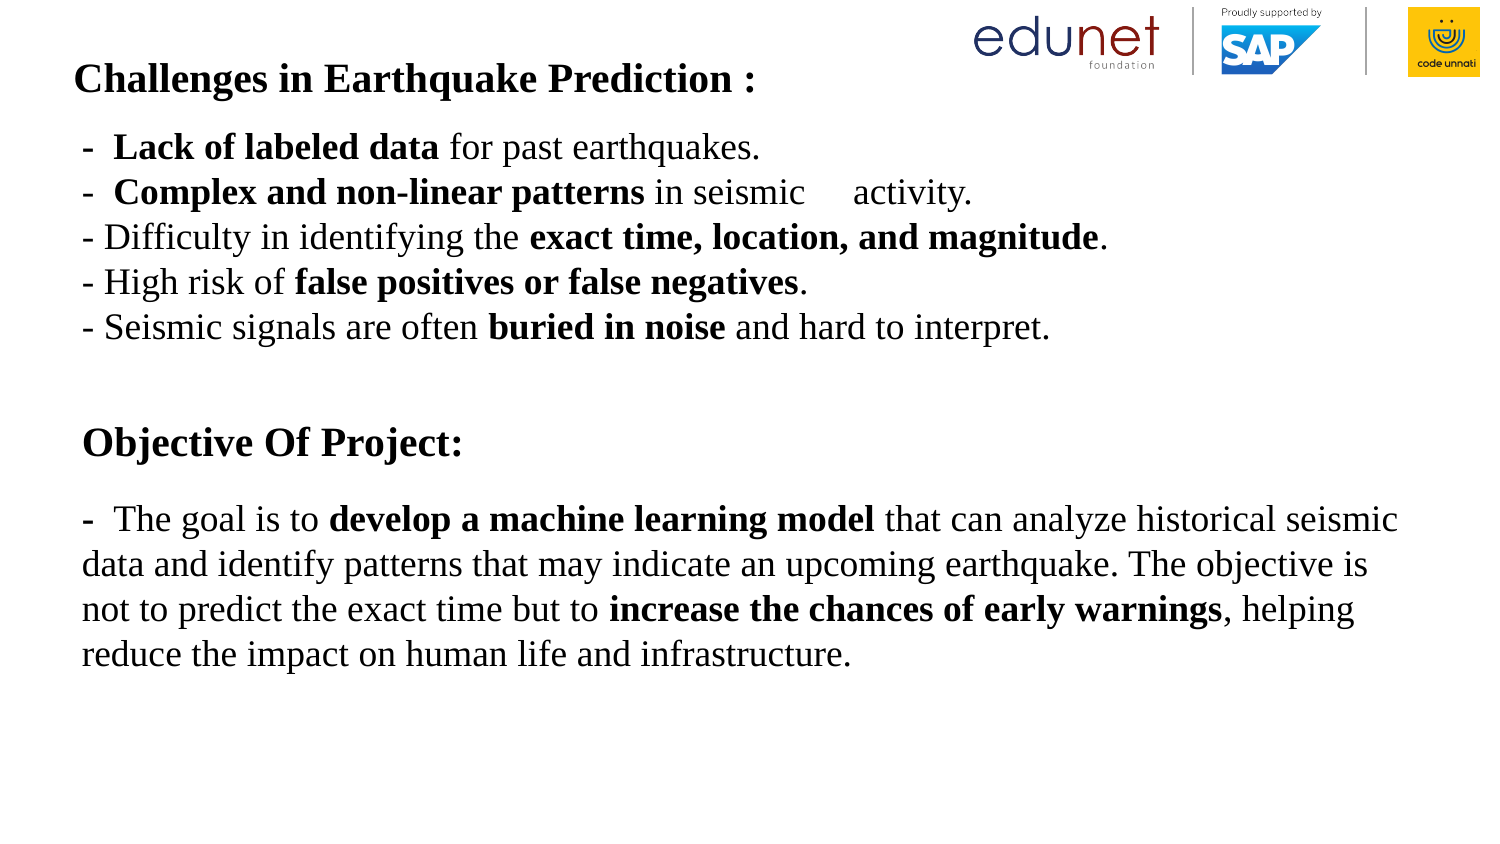

# Challenges in Earthquake Prediction :
-  Lack of labeled data for past earthquakes.
-  Complex and non-linear patterns in seismic     activity.
- Difficulty in identifying the exact time, location, and magnitude.
- High risk of false positives or false negatives.
- Seismic signals are often buried in noise and hard to interpret.
Objective Of Project:
-  The goal is to develop a machine learning model that can analyze historical seismic data and identify patterns that may indicate an upcoming earthquake. The objective is not to predict the exact time but to increase the chances of early warnings, helping reduce the impact on human life and infrastructure.